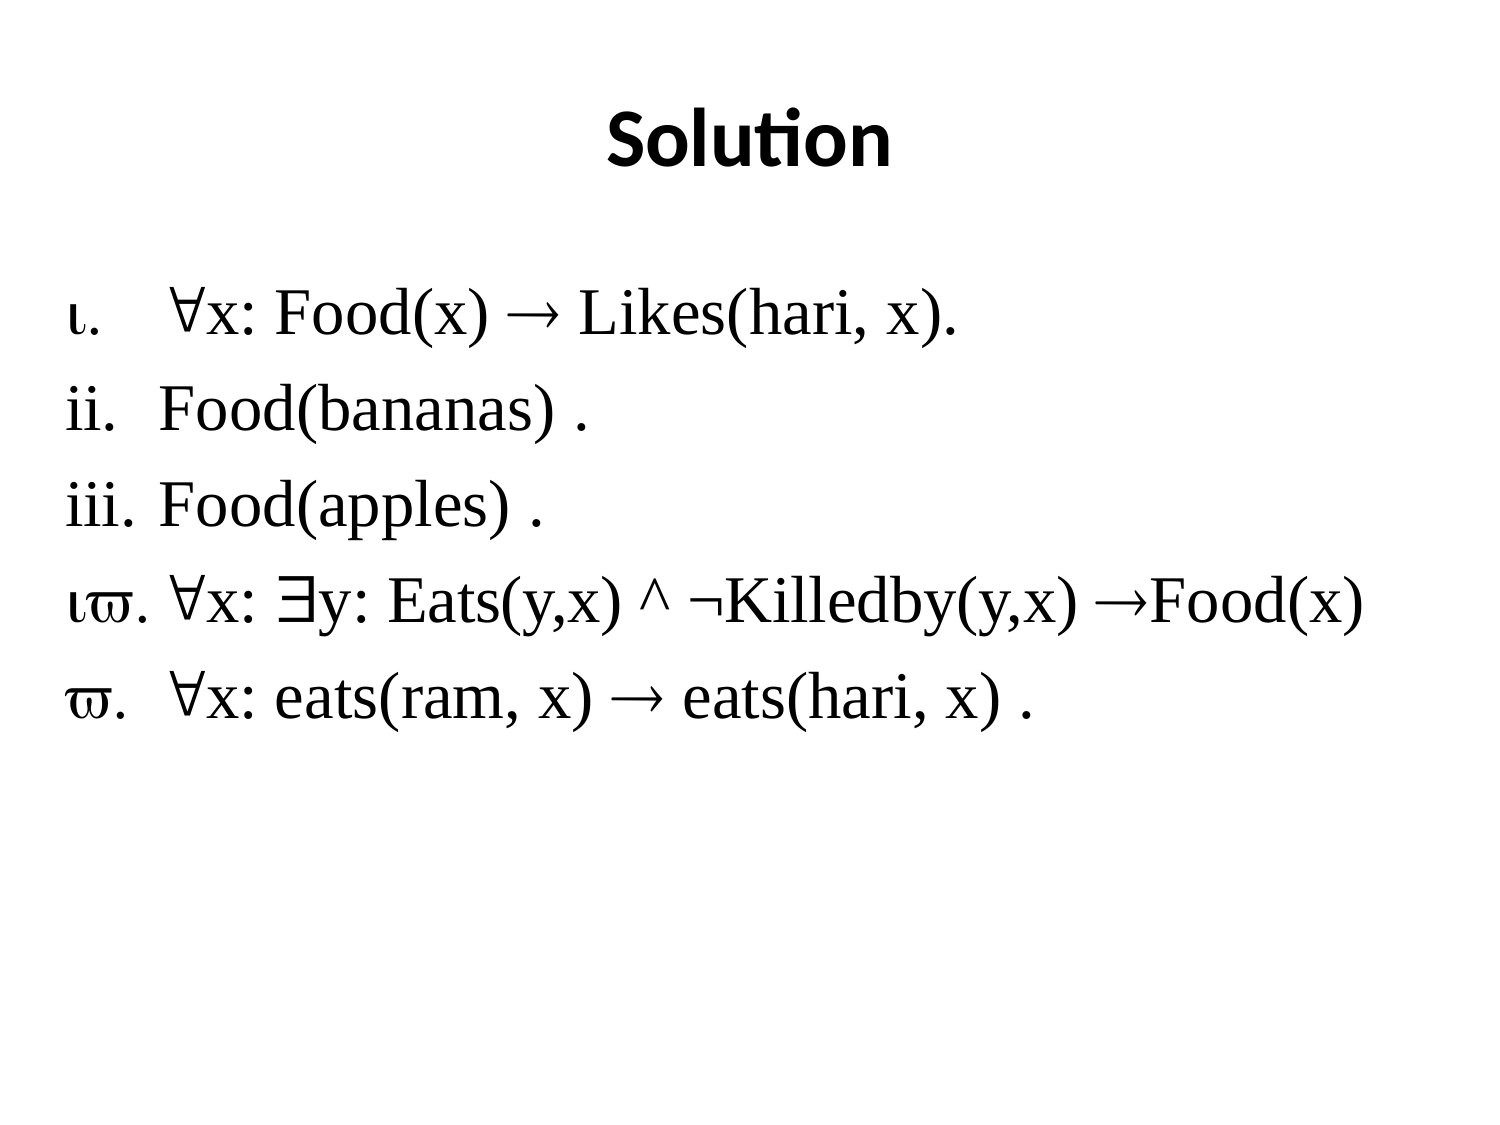

# Solution
∀x: Food(x) → Likes(hari, x).
Food(bananas) .
Food(apples) .
∀x: ∃y: Eats(y,x) ^ ¬Killedby(y,x) →Food(x)
∀x: eats(ram, x) → eats(hari, x) .